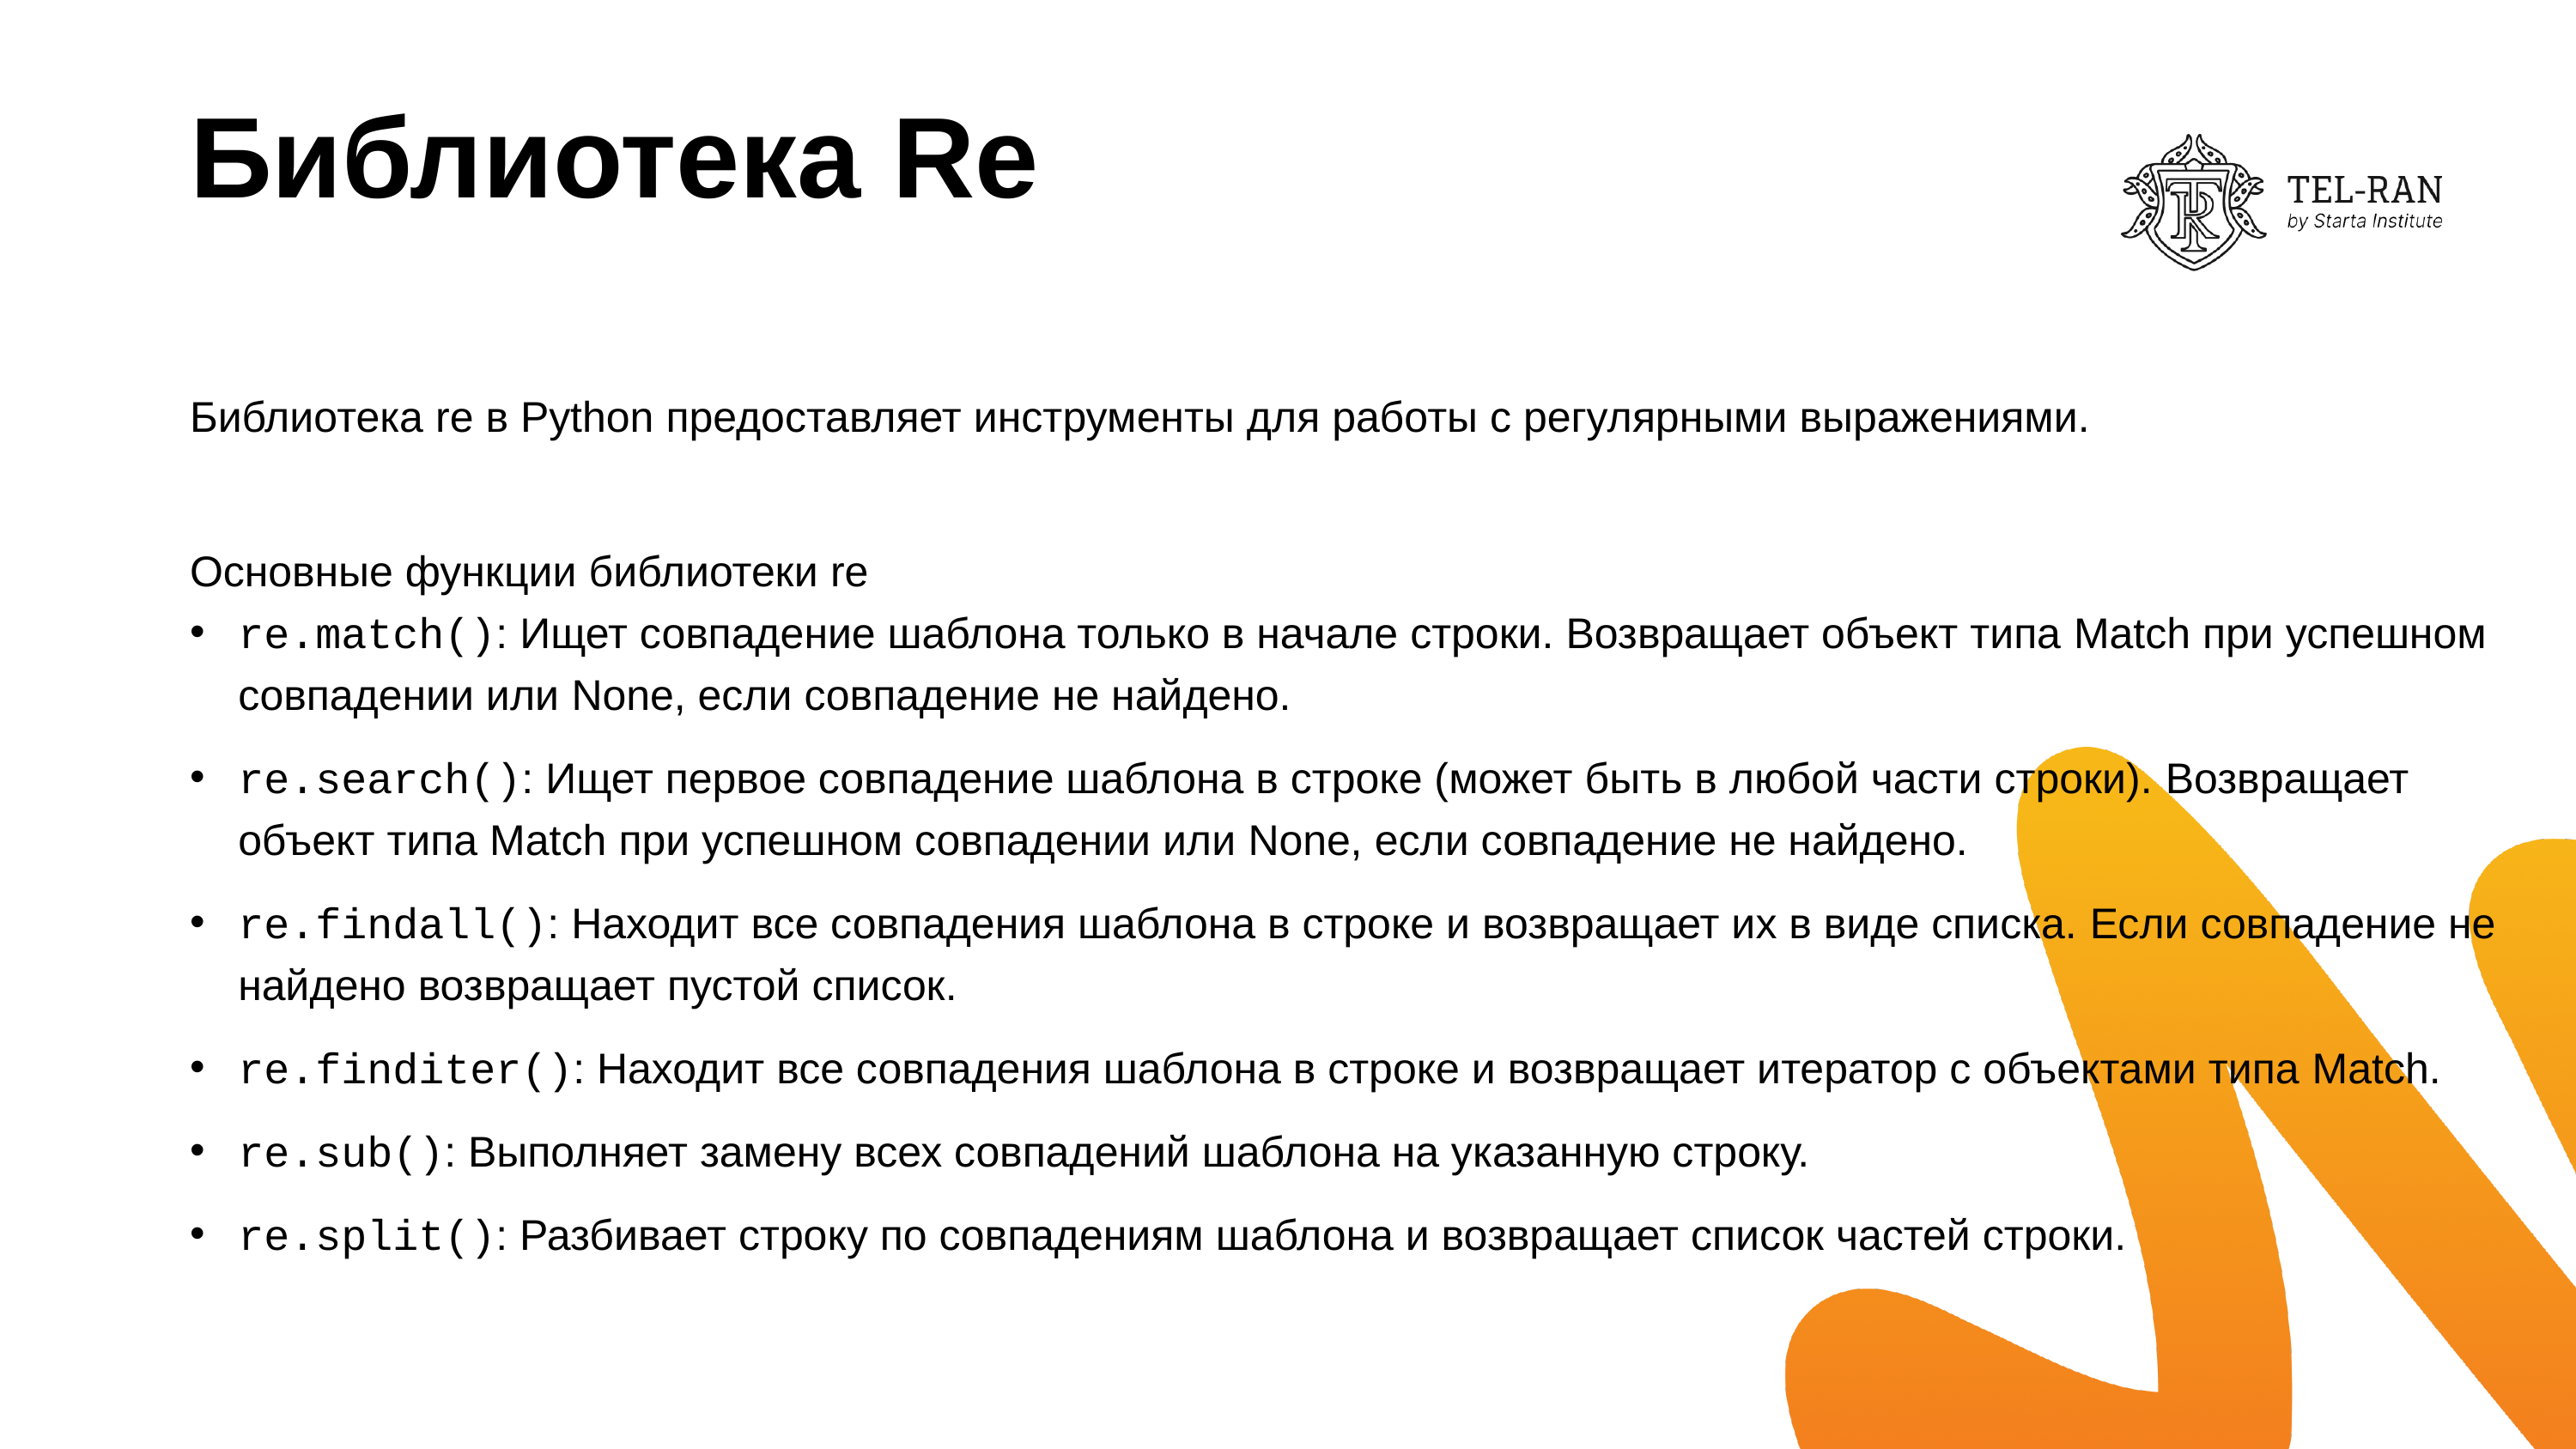

# Библиотека Re
Библиотека re в Python предоставляет инструменты для работы с регулярными выражениями.

Основные функции библиотеки re
re.match(): Ищет совпадение шаблона только в начале строки. Возвращает объект типа Match при успешном совпадении или None, если совпадение не найдено.
re.search(): Ищет первое совпадение шаблона в строке (может быть в любой части строки). Возвращает объект типа Match при успешном совпадении или None, если совпадение не найдено.
re.findall(): Находит все совпадения шаблона в строке и возвращает их в виде списка. Если совпадение не найдено возвращает пустой список.
re.finditer(): Находит все совпадения шаблона в строке и возвращает итератор с объектами типа Match.
re.sub(): Выполняет замену всех совпадений шаблона на указанную строку.
re.split(): Разбивает строку по совпадениям шаблона и возвращает список частей строки.